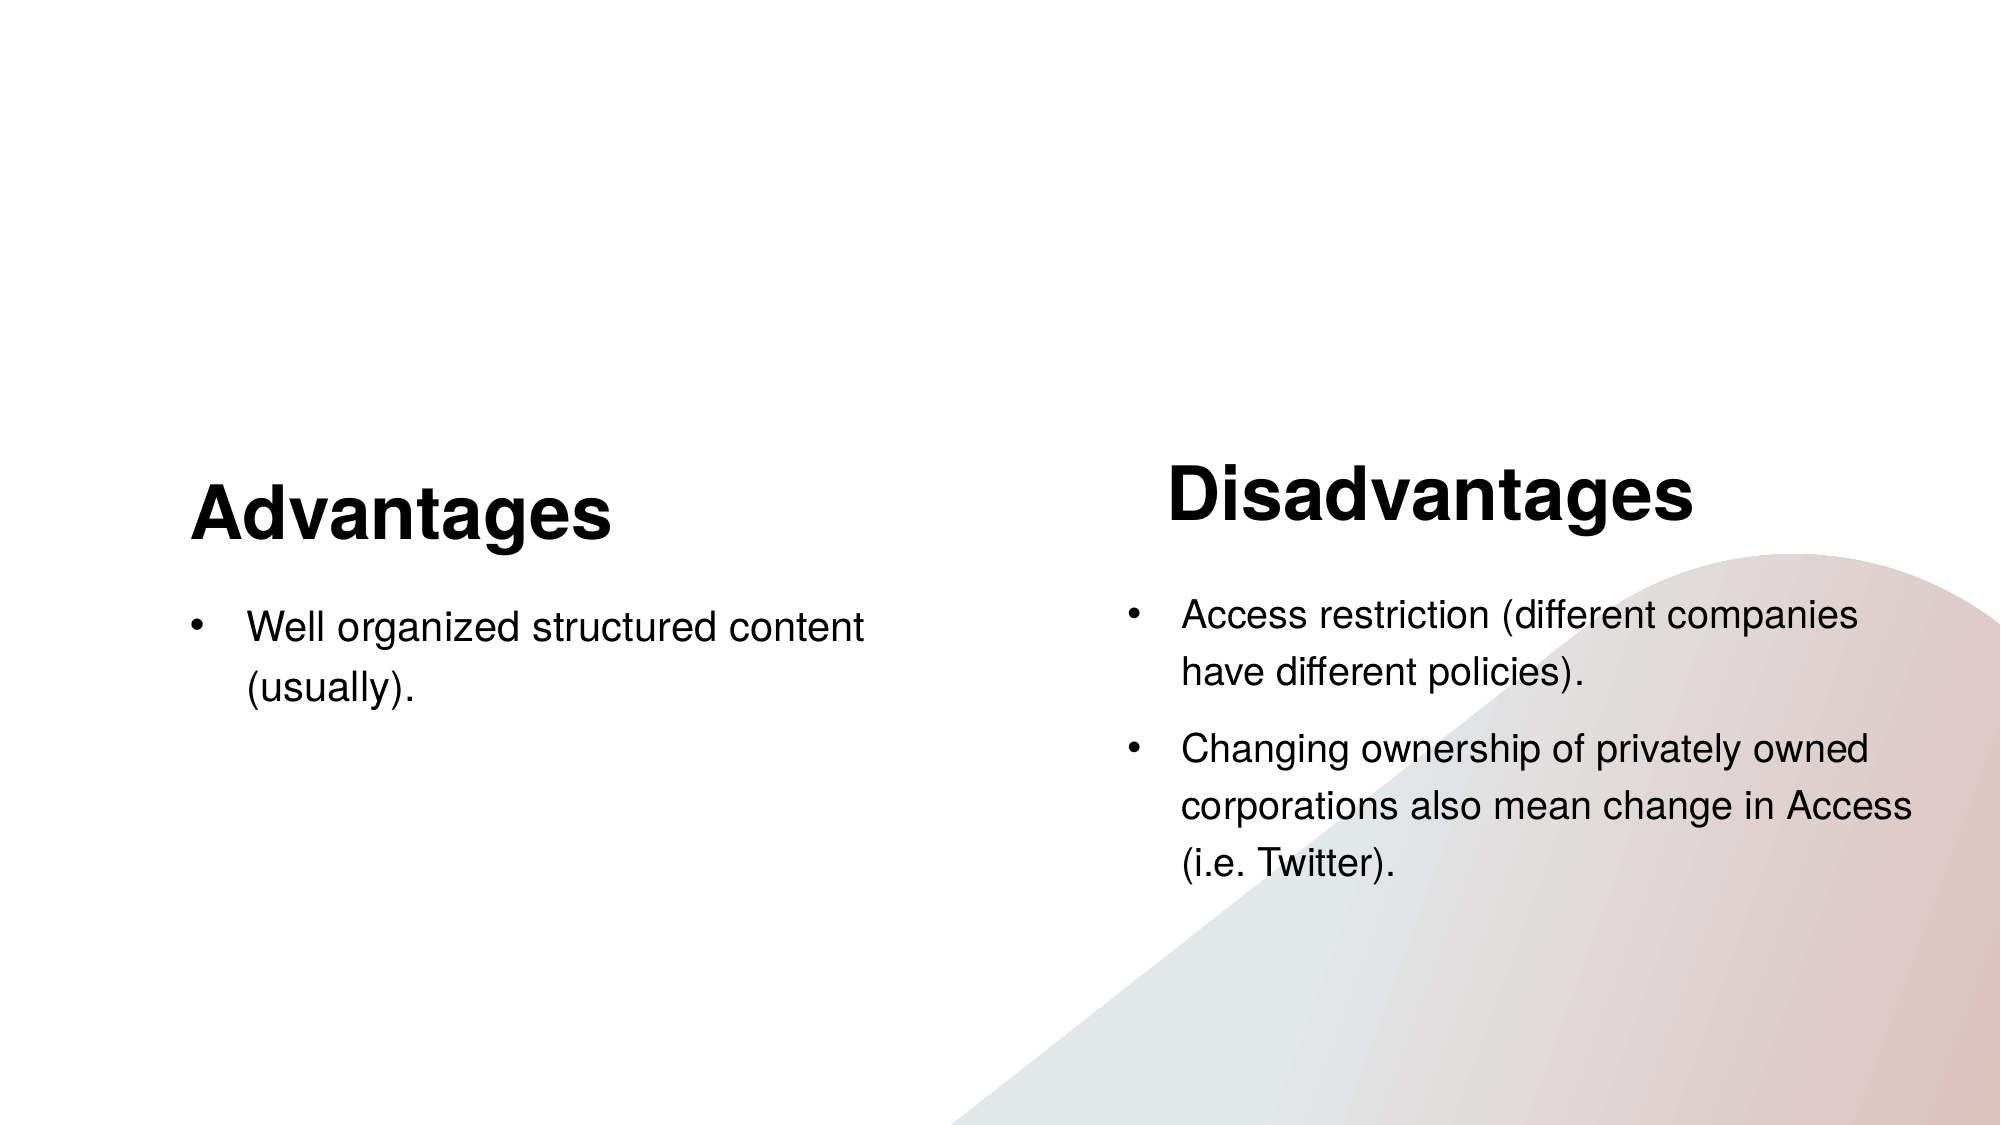

# Advantages
Disadvantages
Access restriction (different companies have different policies).
Changing ownership of privately owned corporations also mean change in Access (i.e. Twitter).
Well organized structured content (usually).